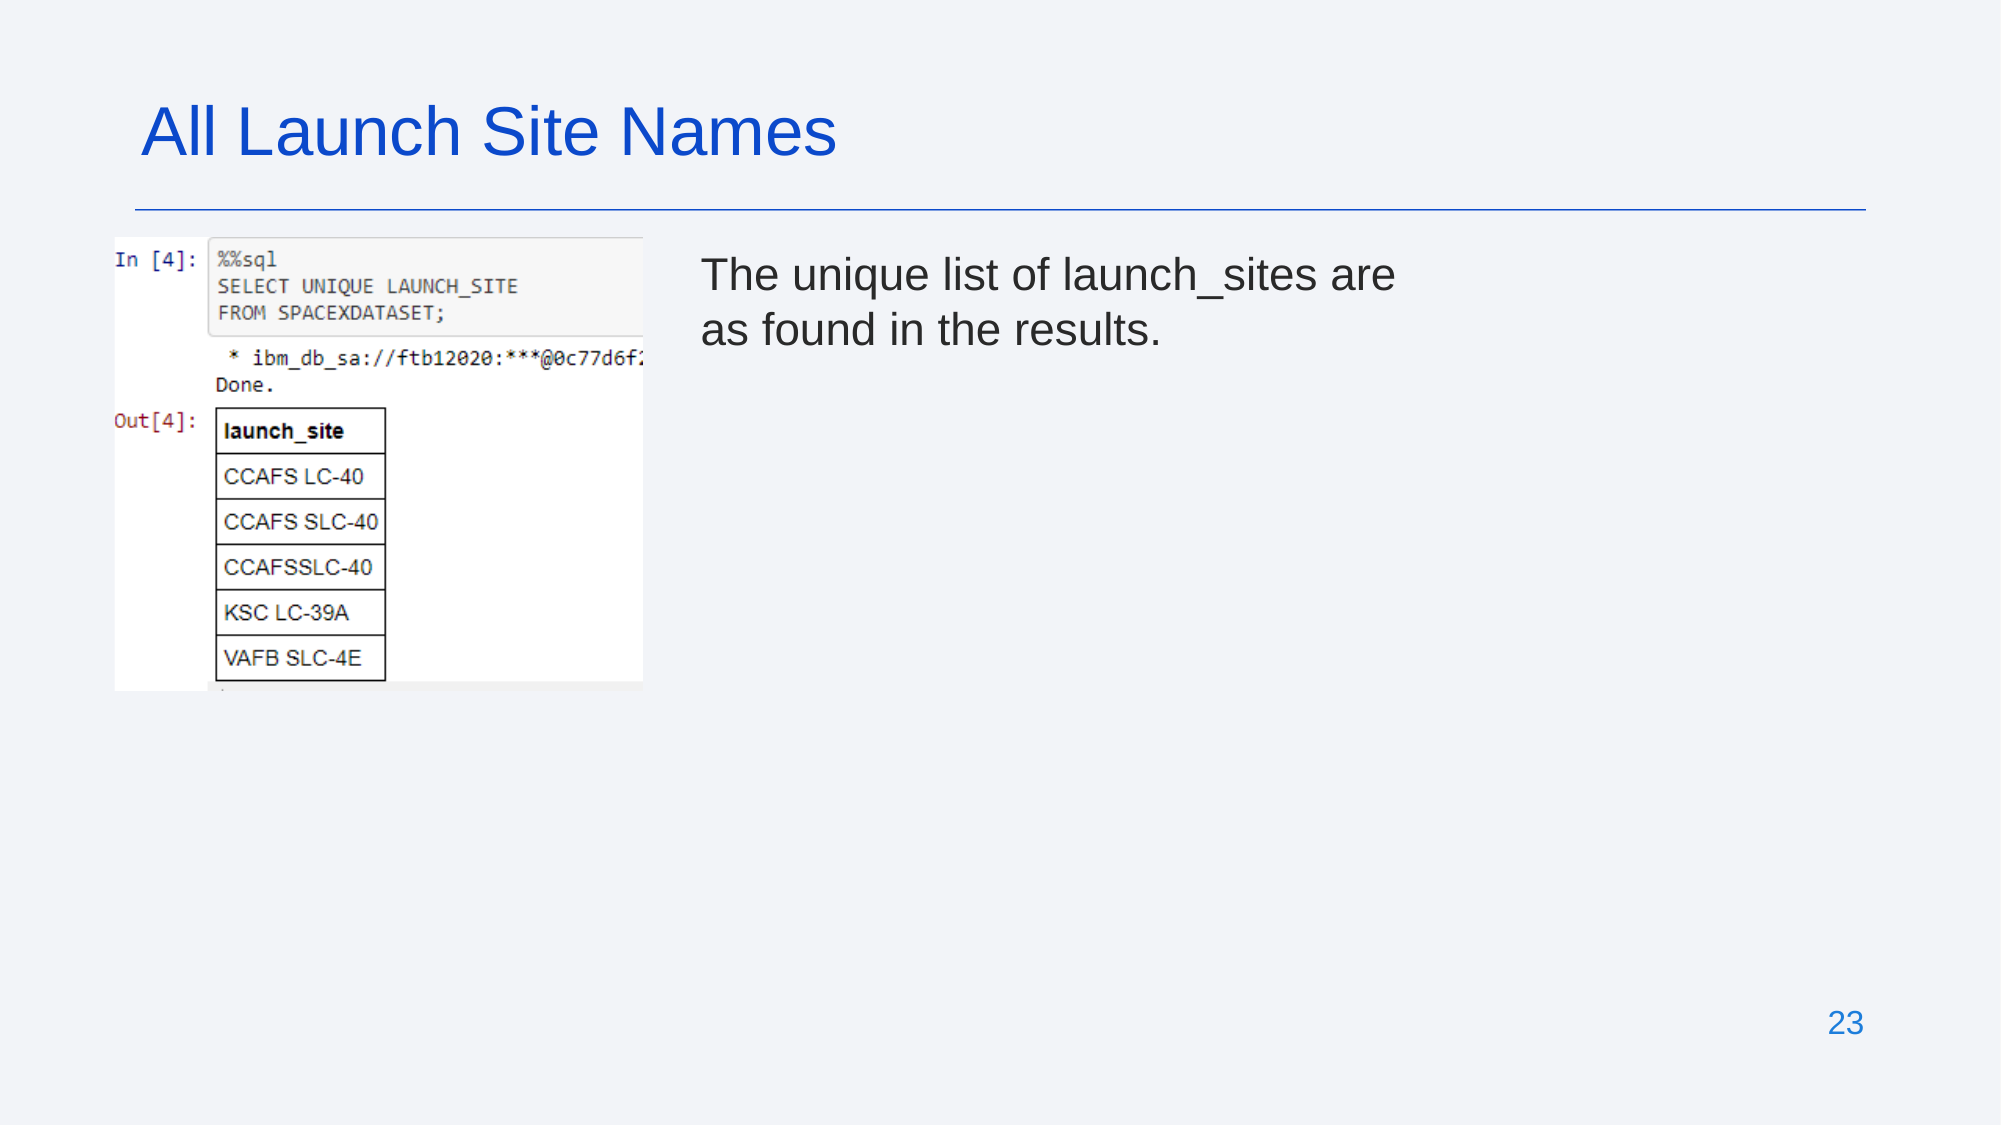

All Launch Site Names

The unique list of launch_sites are as found in the results.
23